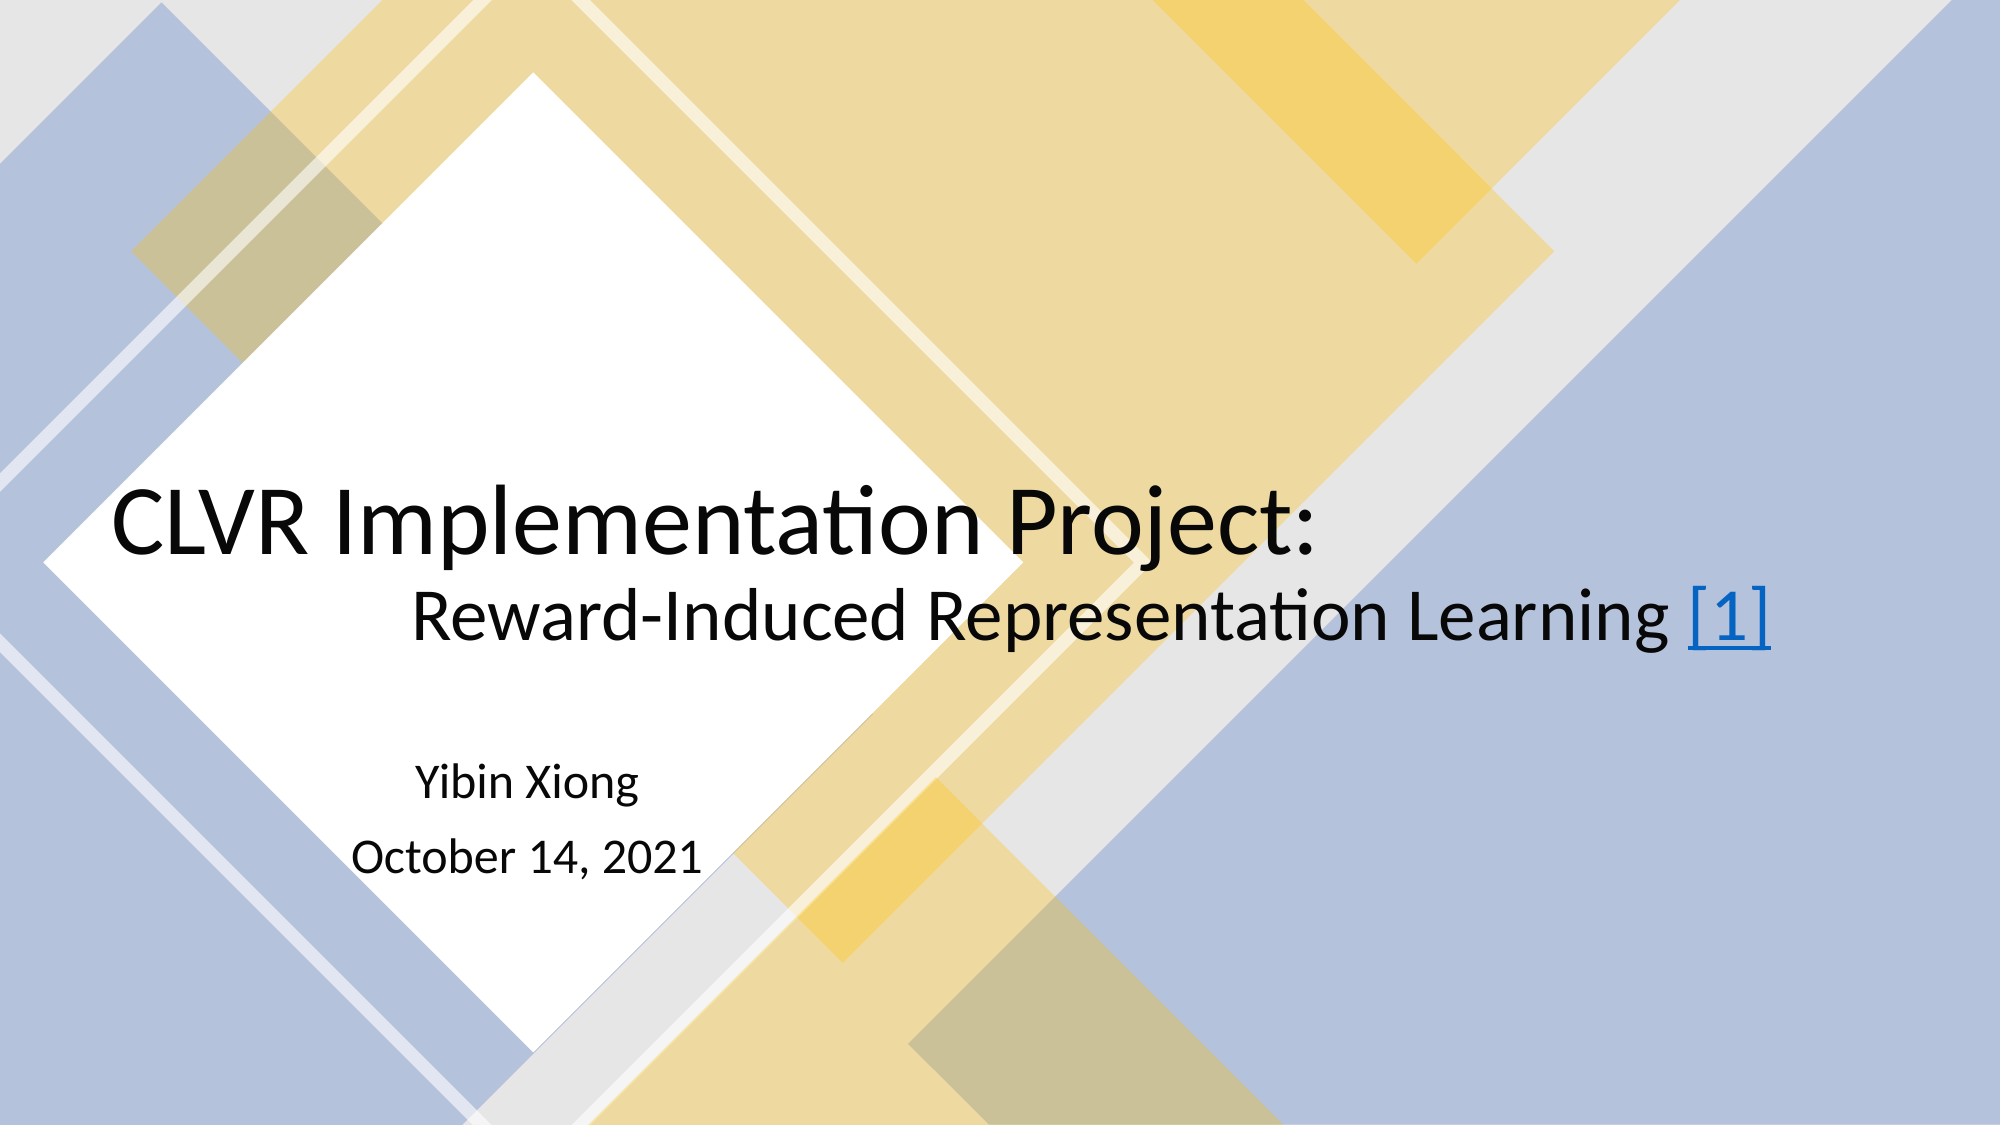

# CLVR Implementation Project: Reward-Induced Representation Learning [1]
Yibin Xiong
October 14, 2021